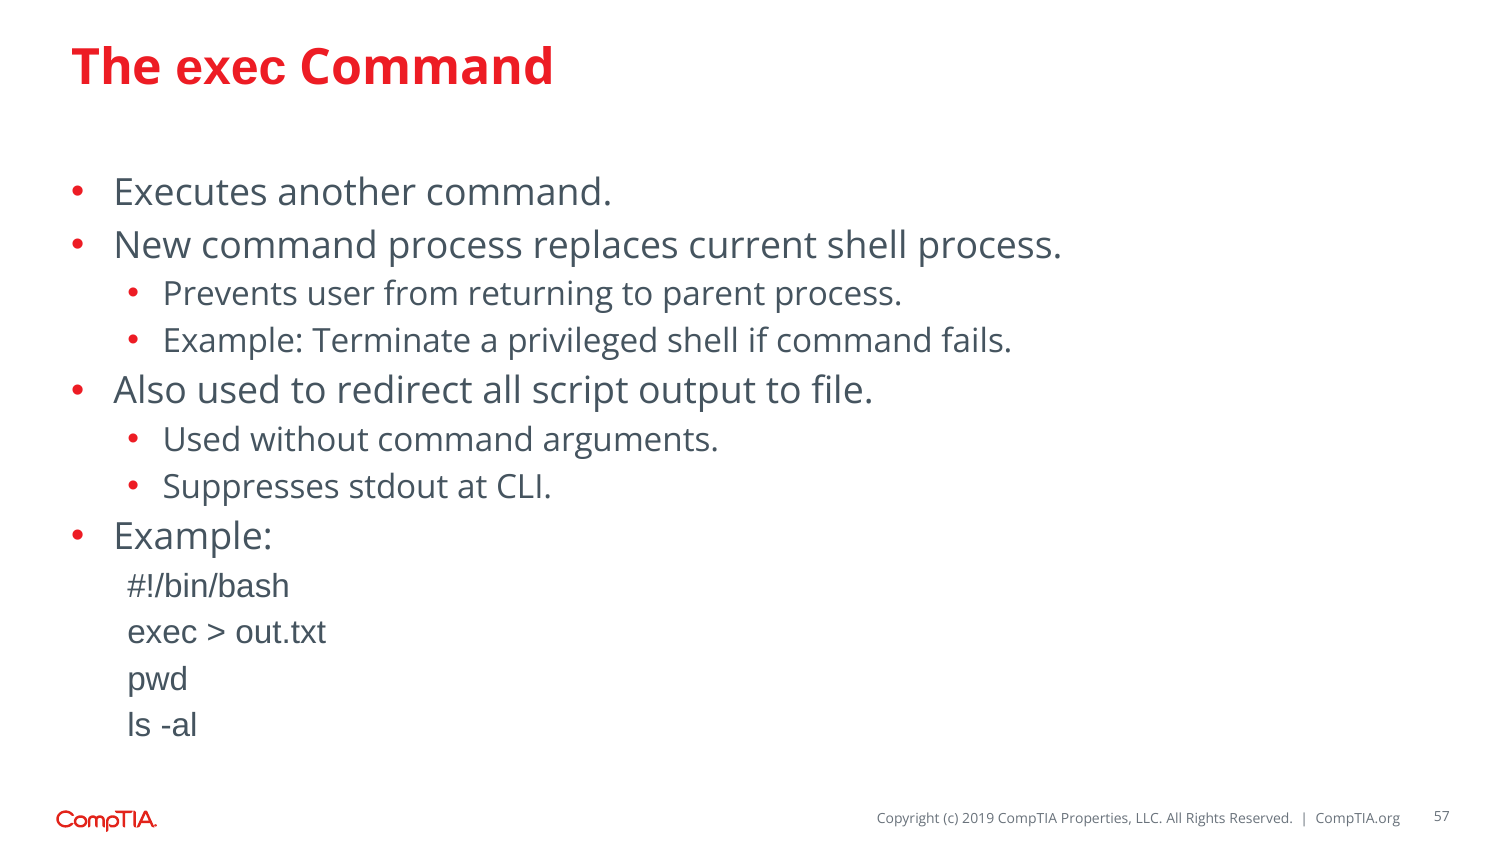

# The exec Command
Executes another command.
New command process replaces current shell process.
Prevents user from returning to parent process.
Example: Terminate a privileged shell if command fails.
Also used to redirect all script output to file.
Used without command arguments.
Suppresses stdout at CLI.
Example:
#!/bin/bash
exec > out.txt
pwd
ls -al
57